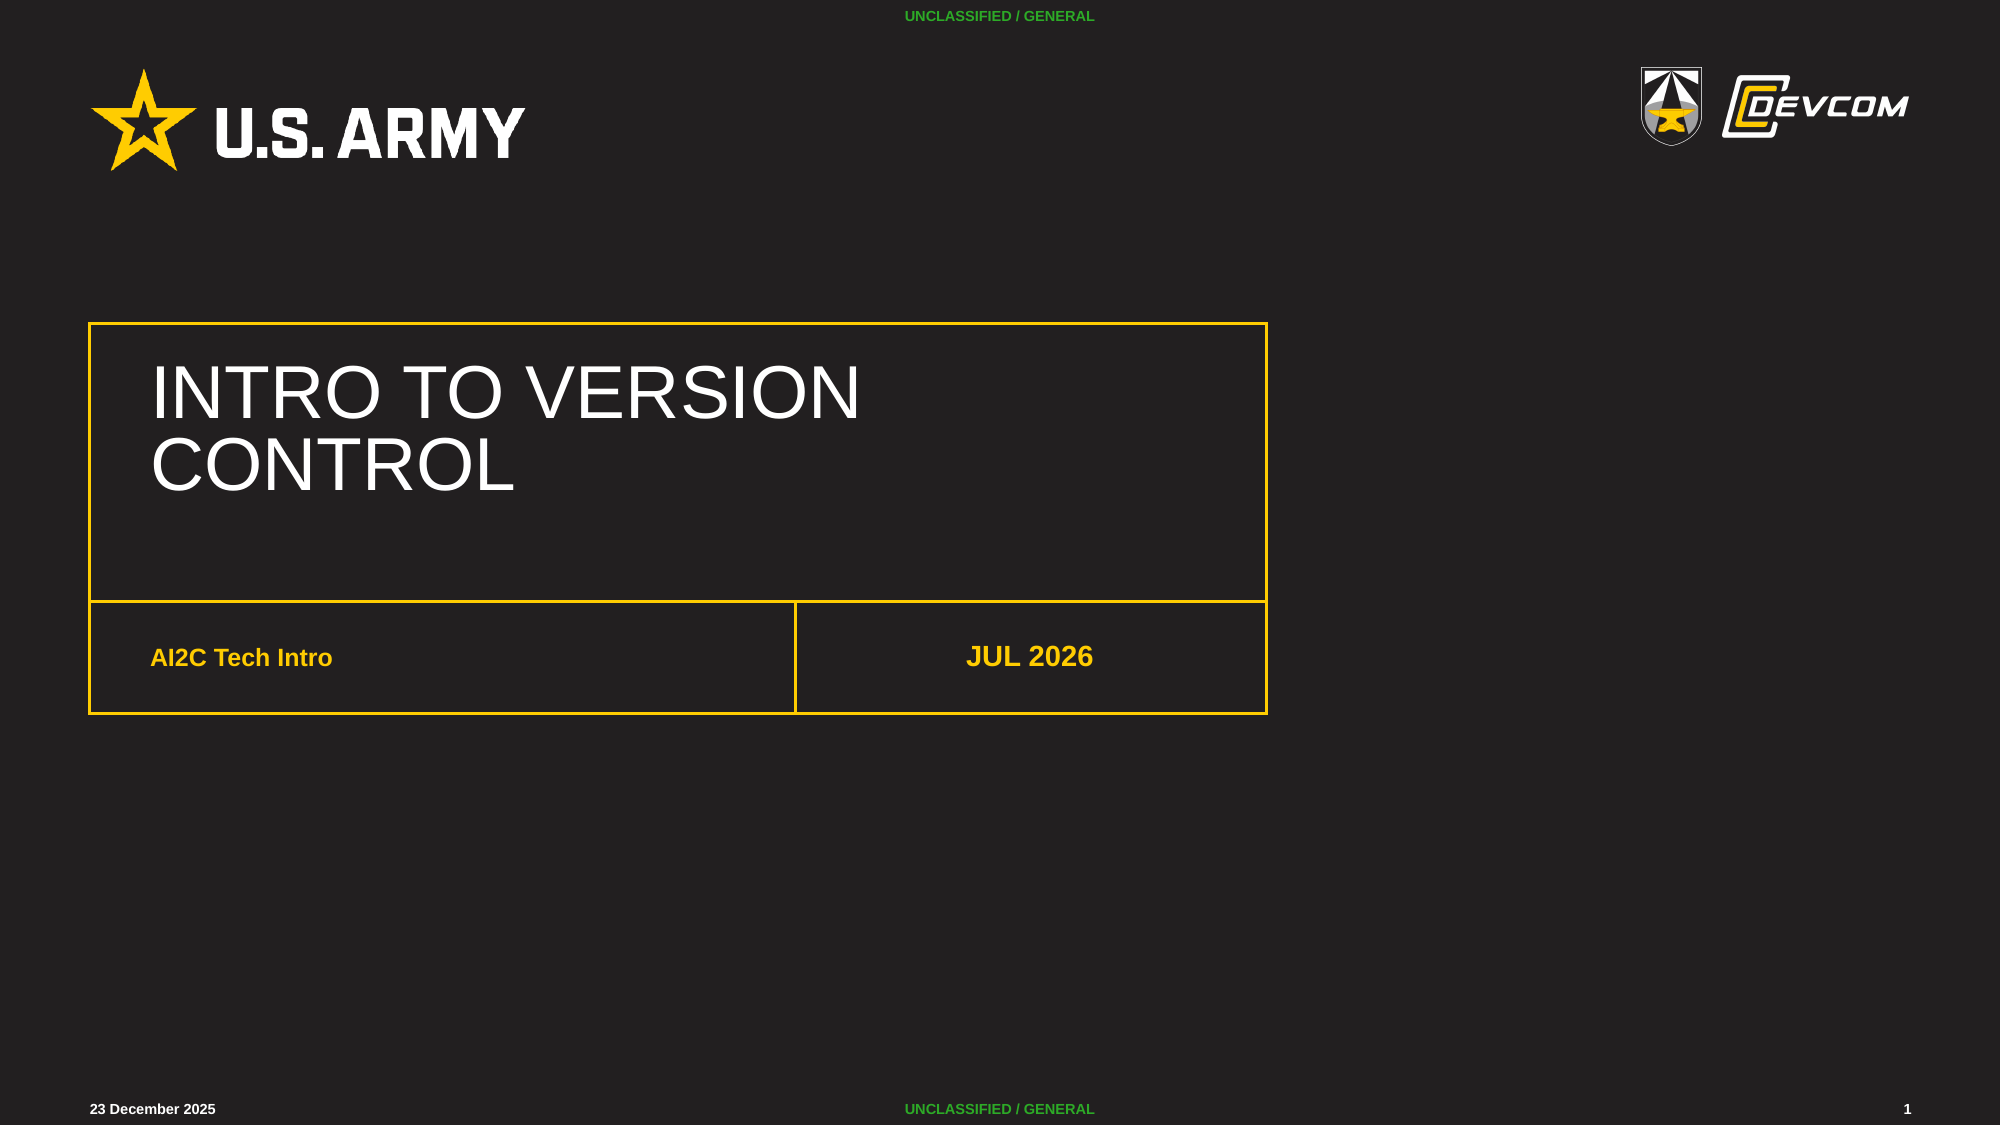

# Intro to version control
AI2C Tech Intro
Jul 2026

23 December 2025
1